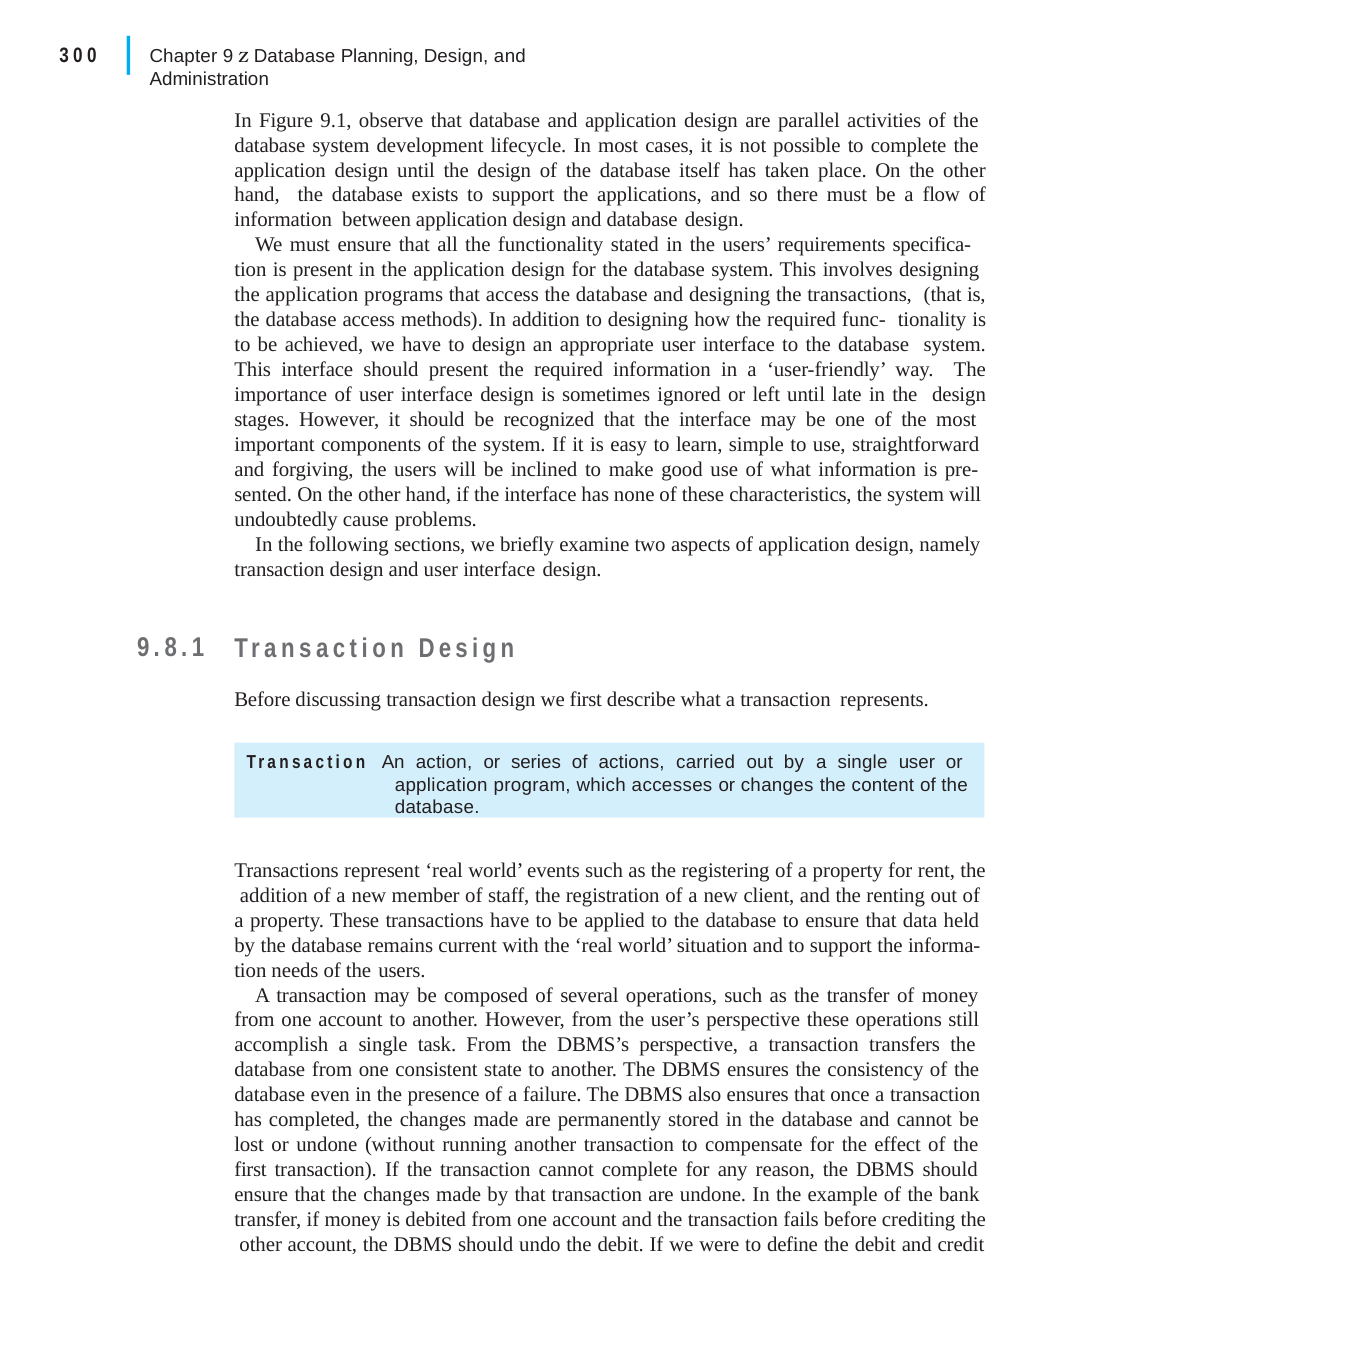

|
300
Chapter 9 z Database Planning, Design, and Administration
In Figure 9.1, observe that database and application design are parallel activities of the  database system development lifecycle. In most cases, it is not possible to complete the  application design until the design of the database itself has taken place. On the other hand,  the database exists to support the applications, and so there must be a flow of information  between application design and database design.
We must ensure that all the functionality stated in the users’ requirements specifica-   tion is present in the application design for the database system. This involves designing  the application programs that access the database and designing the transactions,  (that is, the database access methods). In addition to designing how the required func-  tionality is to be achieved, we have to design an appropriate user interface to the database  system. This interface should present the required information in a ‘user-friendly’ way.  The importance of user interface design is sometimes ignored or left until late in the  design stages. However, it should be recognized that the interface may be one of the most  important components of the system. If it is easy to learn, simple to use, straightforward  and forgiving, the users will be inclined to make good use of what information is pre-  sented. On the other hand, if the interface has none of these characteristics, the system will  undoubtedly cause problems.
In the following sections, we briefly examine two aspects of application design, namely  transaction design and user interface design.
9.8.1
Transaction Design
Before discussing transaction design we first describe what a transaction represents.
Transaction An action, or series of actions, carried out by a single user or  application program, which accesses or changes the content of the  database.
Transactions represent ‘real world’ events such as the registering of a property for rent, the  addition of a new member of staff, the registration of a new client, and the renting out of  a property. These transactions have to be applied to the database to ensure that data held  by the database remains current with the ‘real world’ situation and to support the informa-  tion needs of the users.
A transaction may be composed of several operations, such as the transfer of money  from one account to another. However, from the user’s perspective these operations still  accomplish a single task. From the DBMS’s perspective, a transaction transfers the  database from one consistent state to another. The DBMS ensures the consistency of the  database even in the presence of a failure. The DBMS also ensures that once a transaction  has completed, the changes made are permanently stored in the database and cannot be  lost or undone (without running another transaction to compensate for the effect of the  first transaction). If the transaction cannot complete for any reason, the DBMS should  ensure that the changes made by that transaction are undone. In the example of the bank  transfer, if money is debited from one account and the transaction fails before crediting the  other account, the DBMS should undo the debit. If we were to define the debit and credit